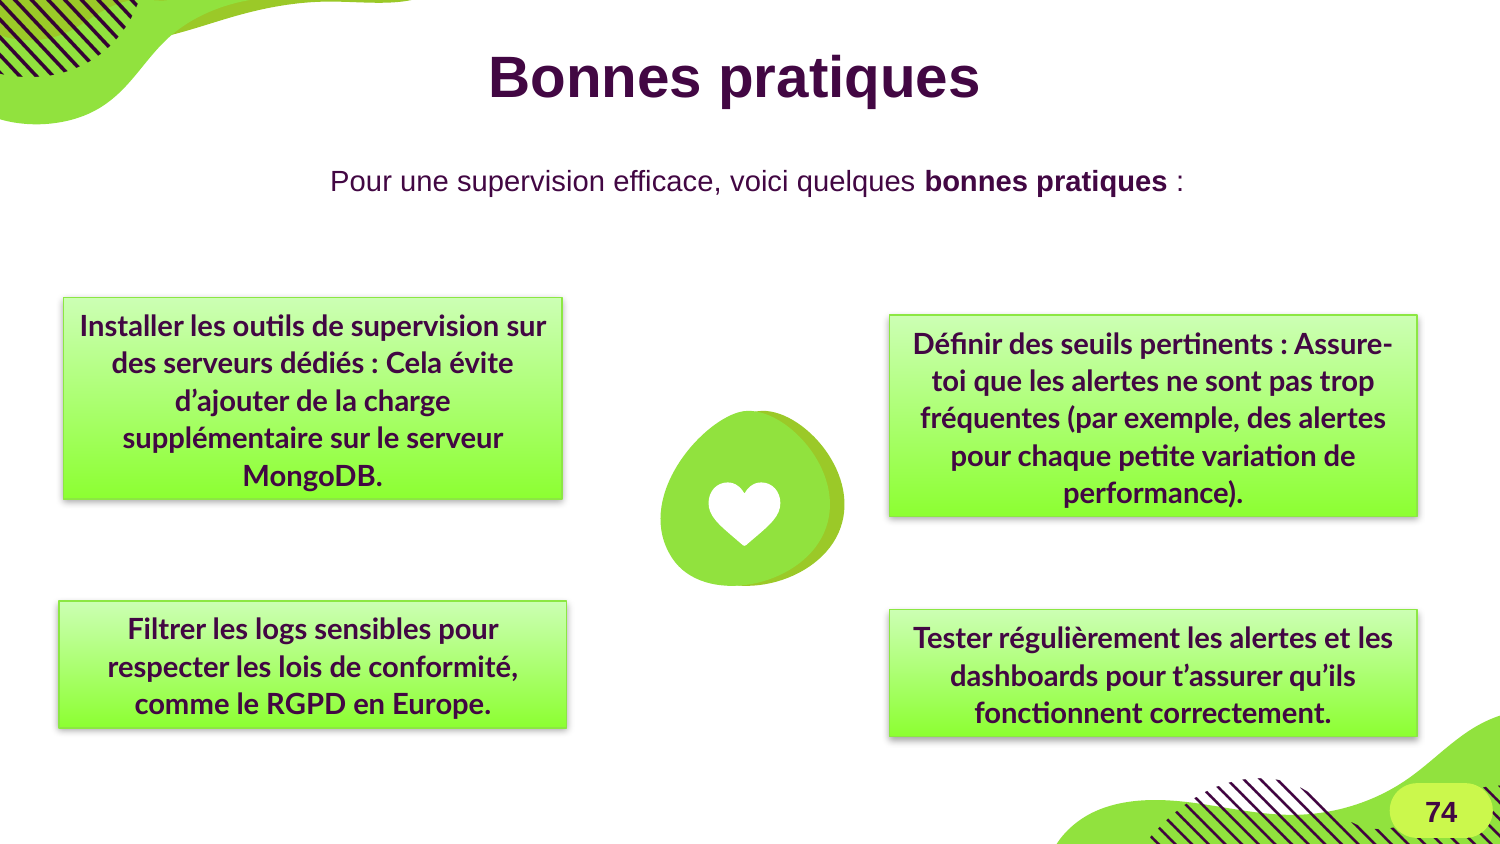

CONCLUSION
Bonnes pratiques
Pour une supervision efficace, voici quelques bonnes pratiques :

Installer les outils de supervision sur des serveurs dédiés : Cela évite d’ajouter de la charge supplémentaire sur le serveur MongoDB.
Définir des seuils pertinents : Assure-toi que les alertes ne sont pas trop fréquentes (par exemple, des alertes pour chaque petite variation de performance).

Filtrer les logs sensibles pour respecter les lois de conformité, comme le RGPD en Europe.
Tester régulièrement les alertes et les dashboards pour t’assurer qu’ils fonctionnent correctement.
74